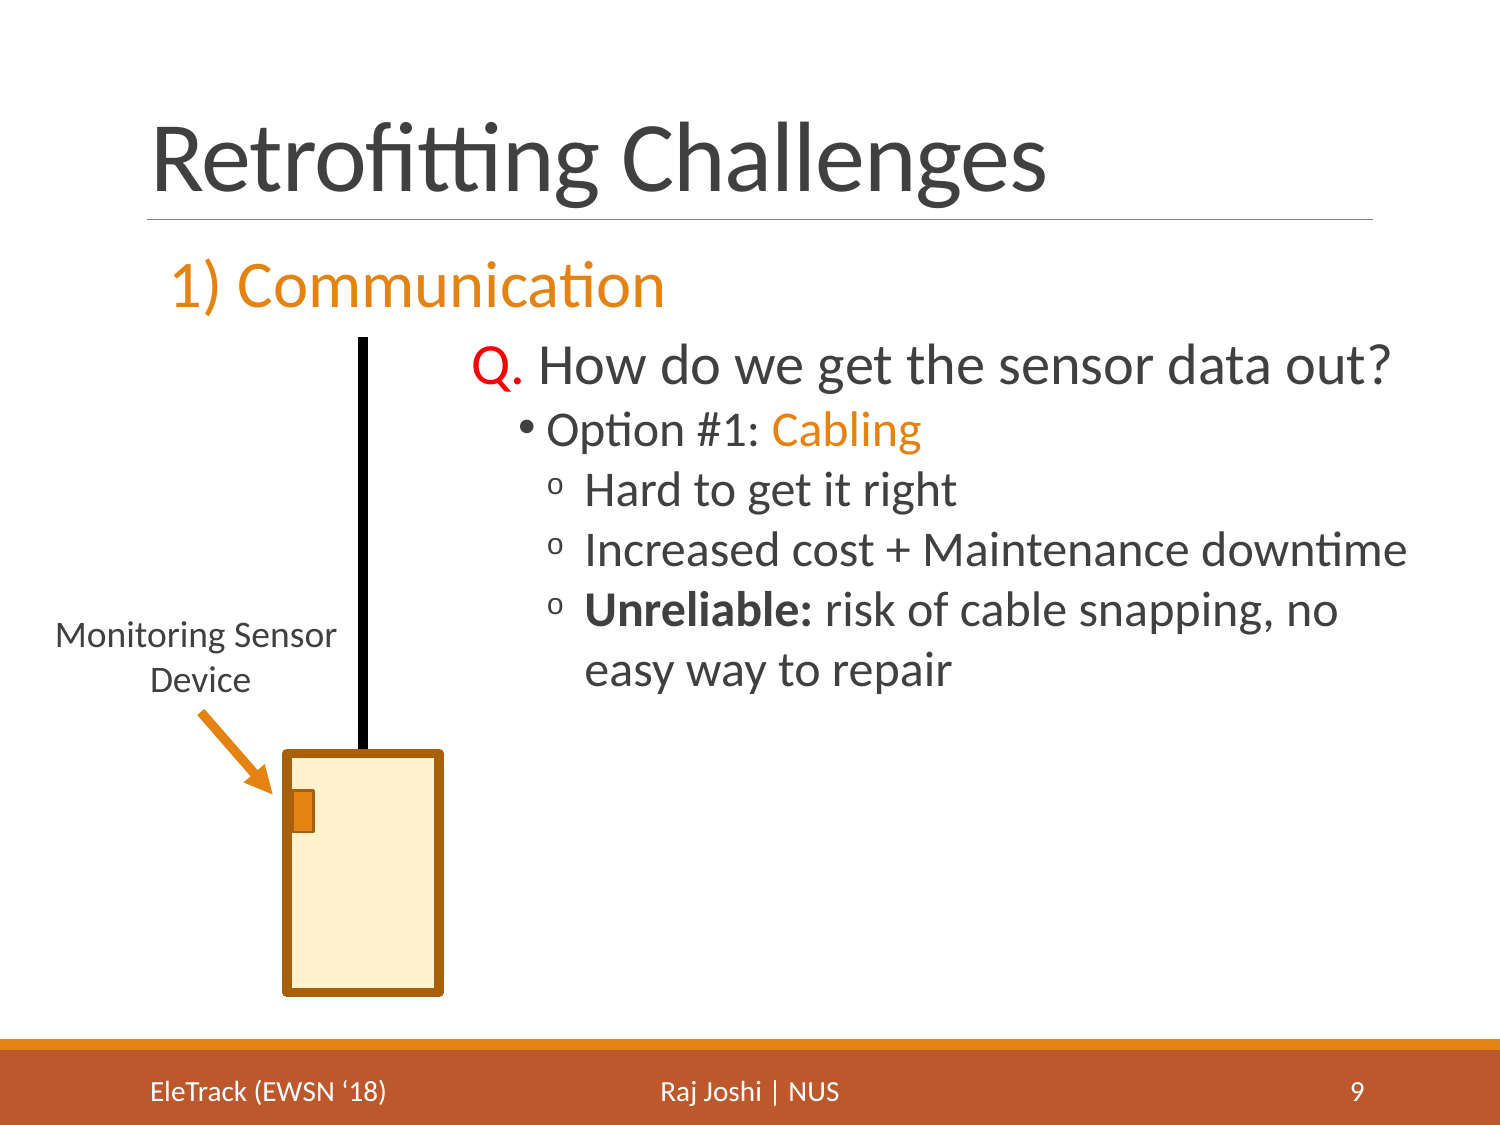

# Retrofitting Challenges
1) Communication

Q. How do we get the sensor data out?
Option #1: Cabling
Hard to get it right
Increased cost + Maintenance downtime
Unreliable: risk of cable snapping, no easy way to repair

Monitoring Sensor
Device

EleTrack (EWSN ‘18)
Raj Joshi | NUS
9